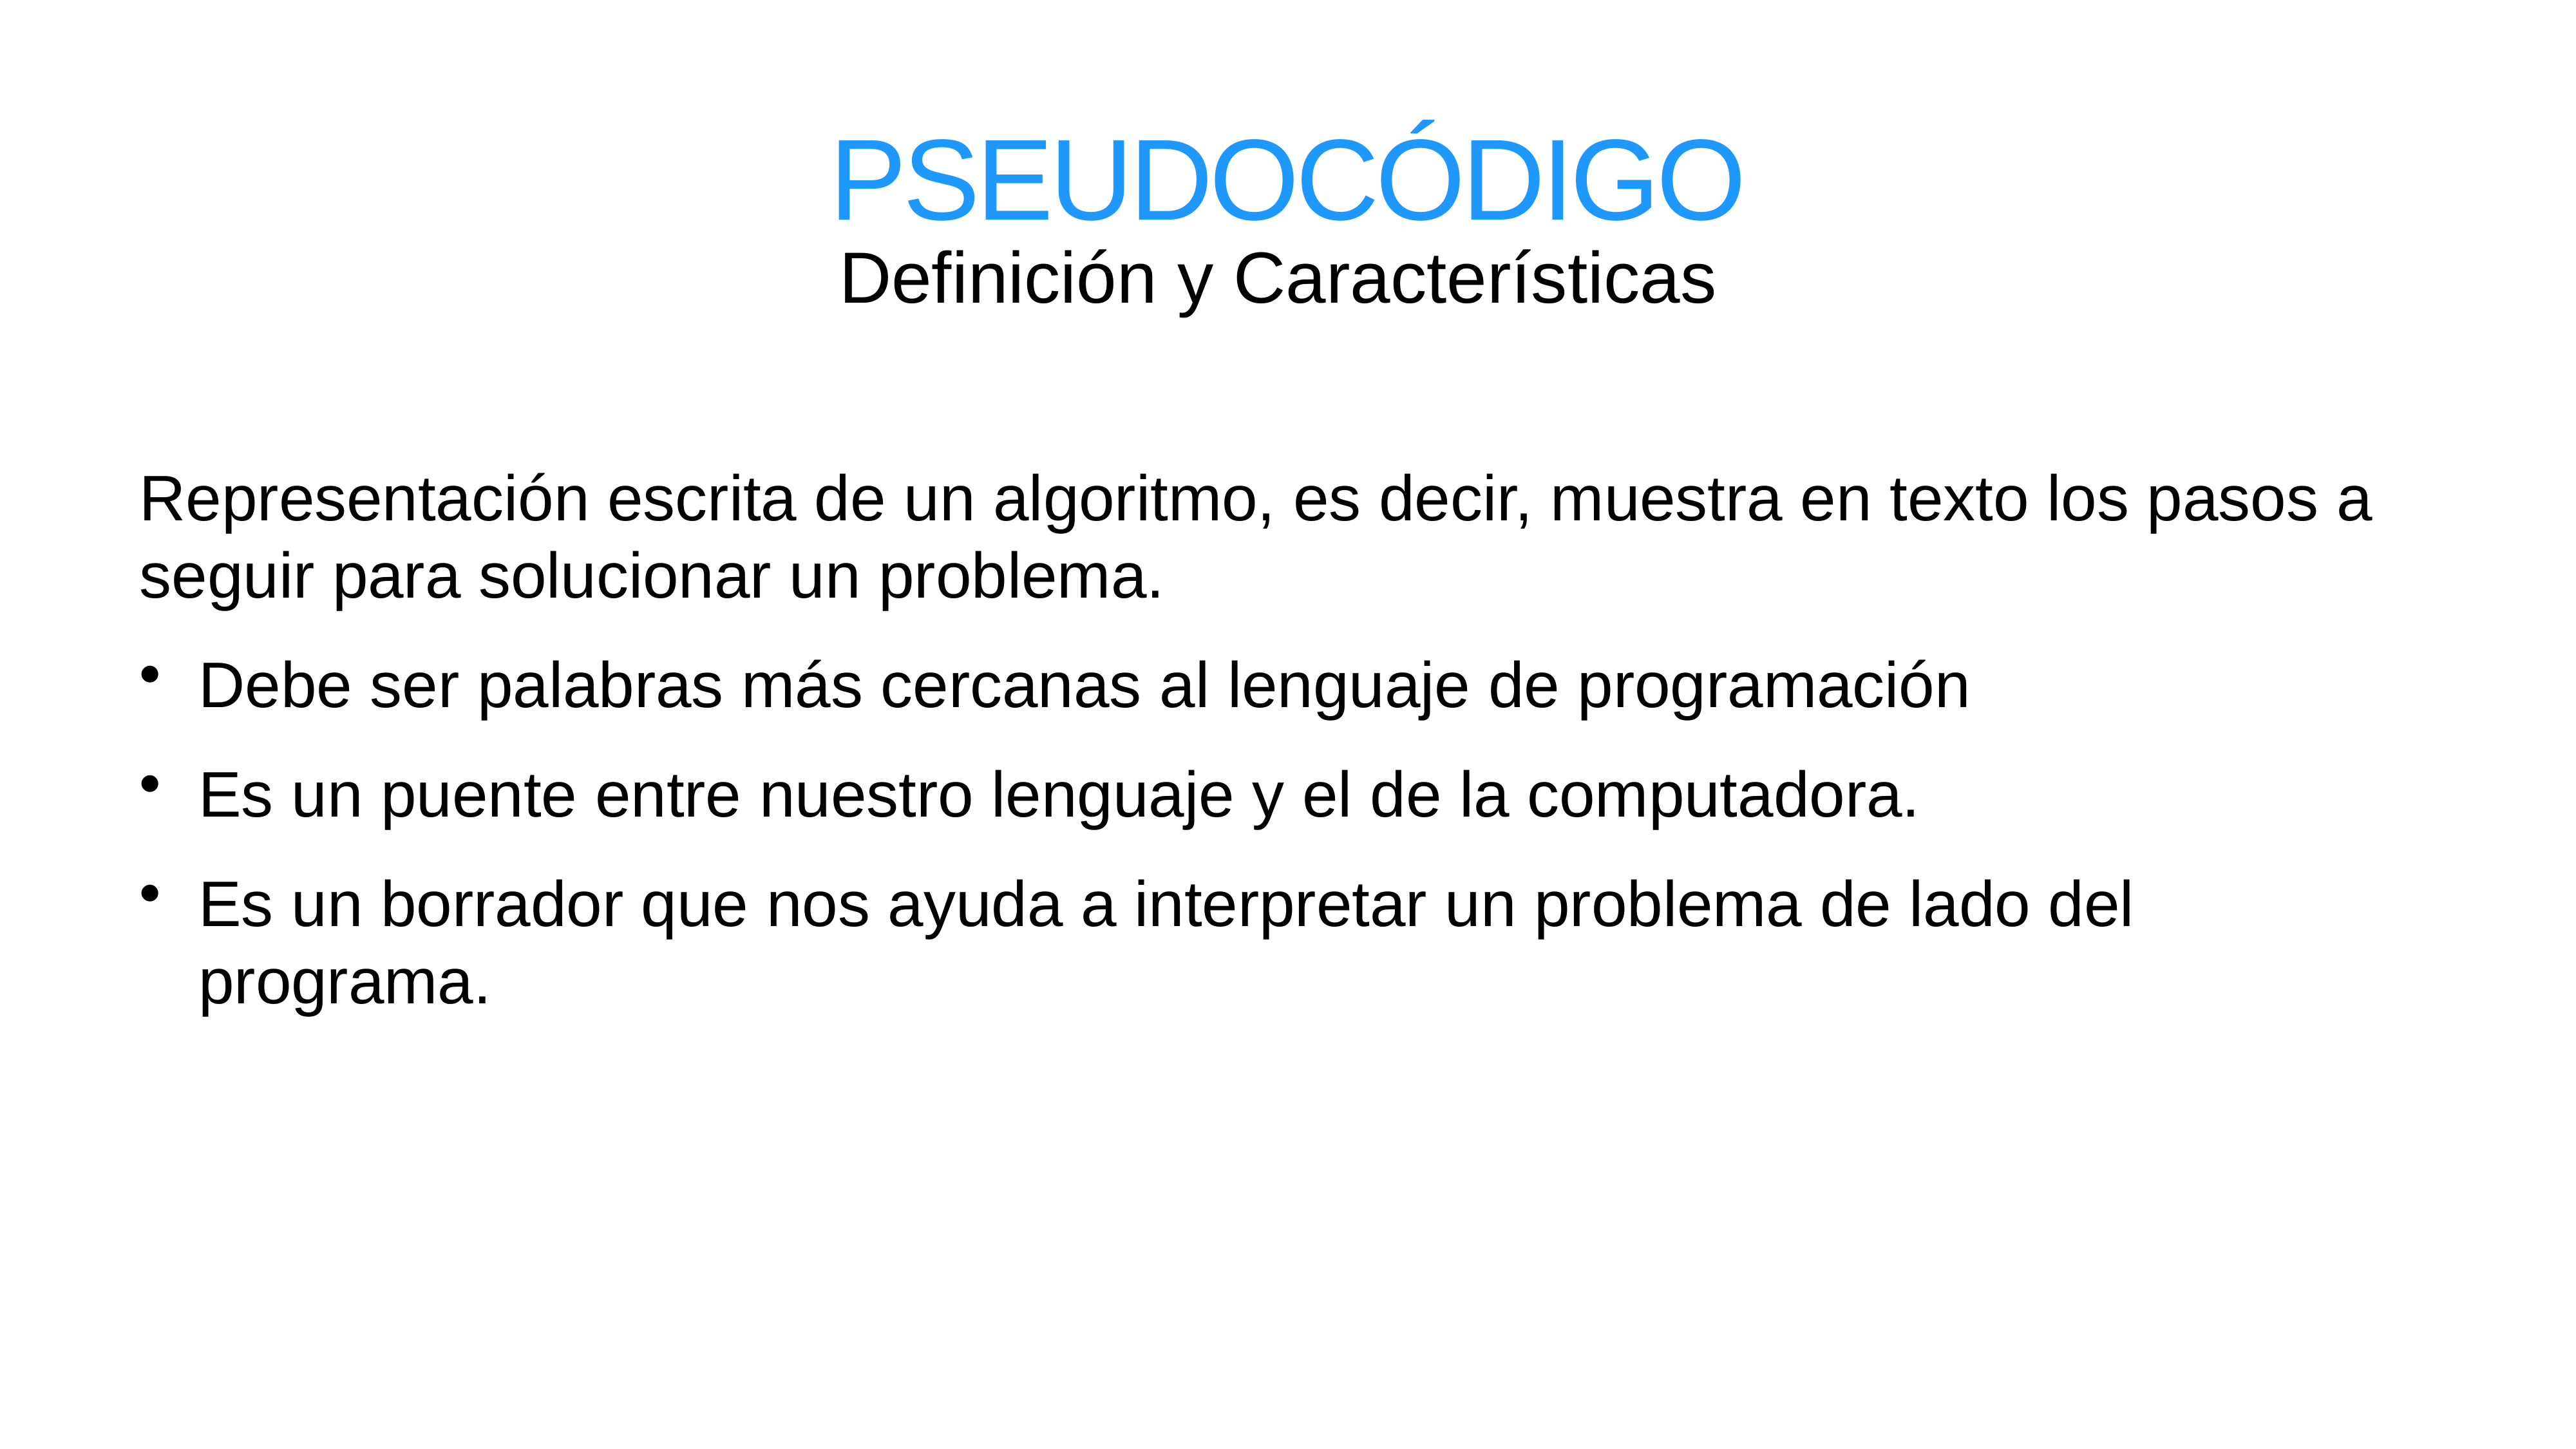

# PSEUDOCÓDIGO
Definición y Características
Representación escrita de un algoritmo, es decir, muestra en texto los pasos a seguir para solucionar un problema.
Debe ser palabras más cercanas al lenguaje de programación
Es un puente entre nuestro lenguaje y el de la computadora.
Es un borrador que nos ayuda a interpretar un problema de lado del programa.